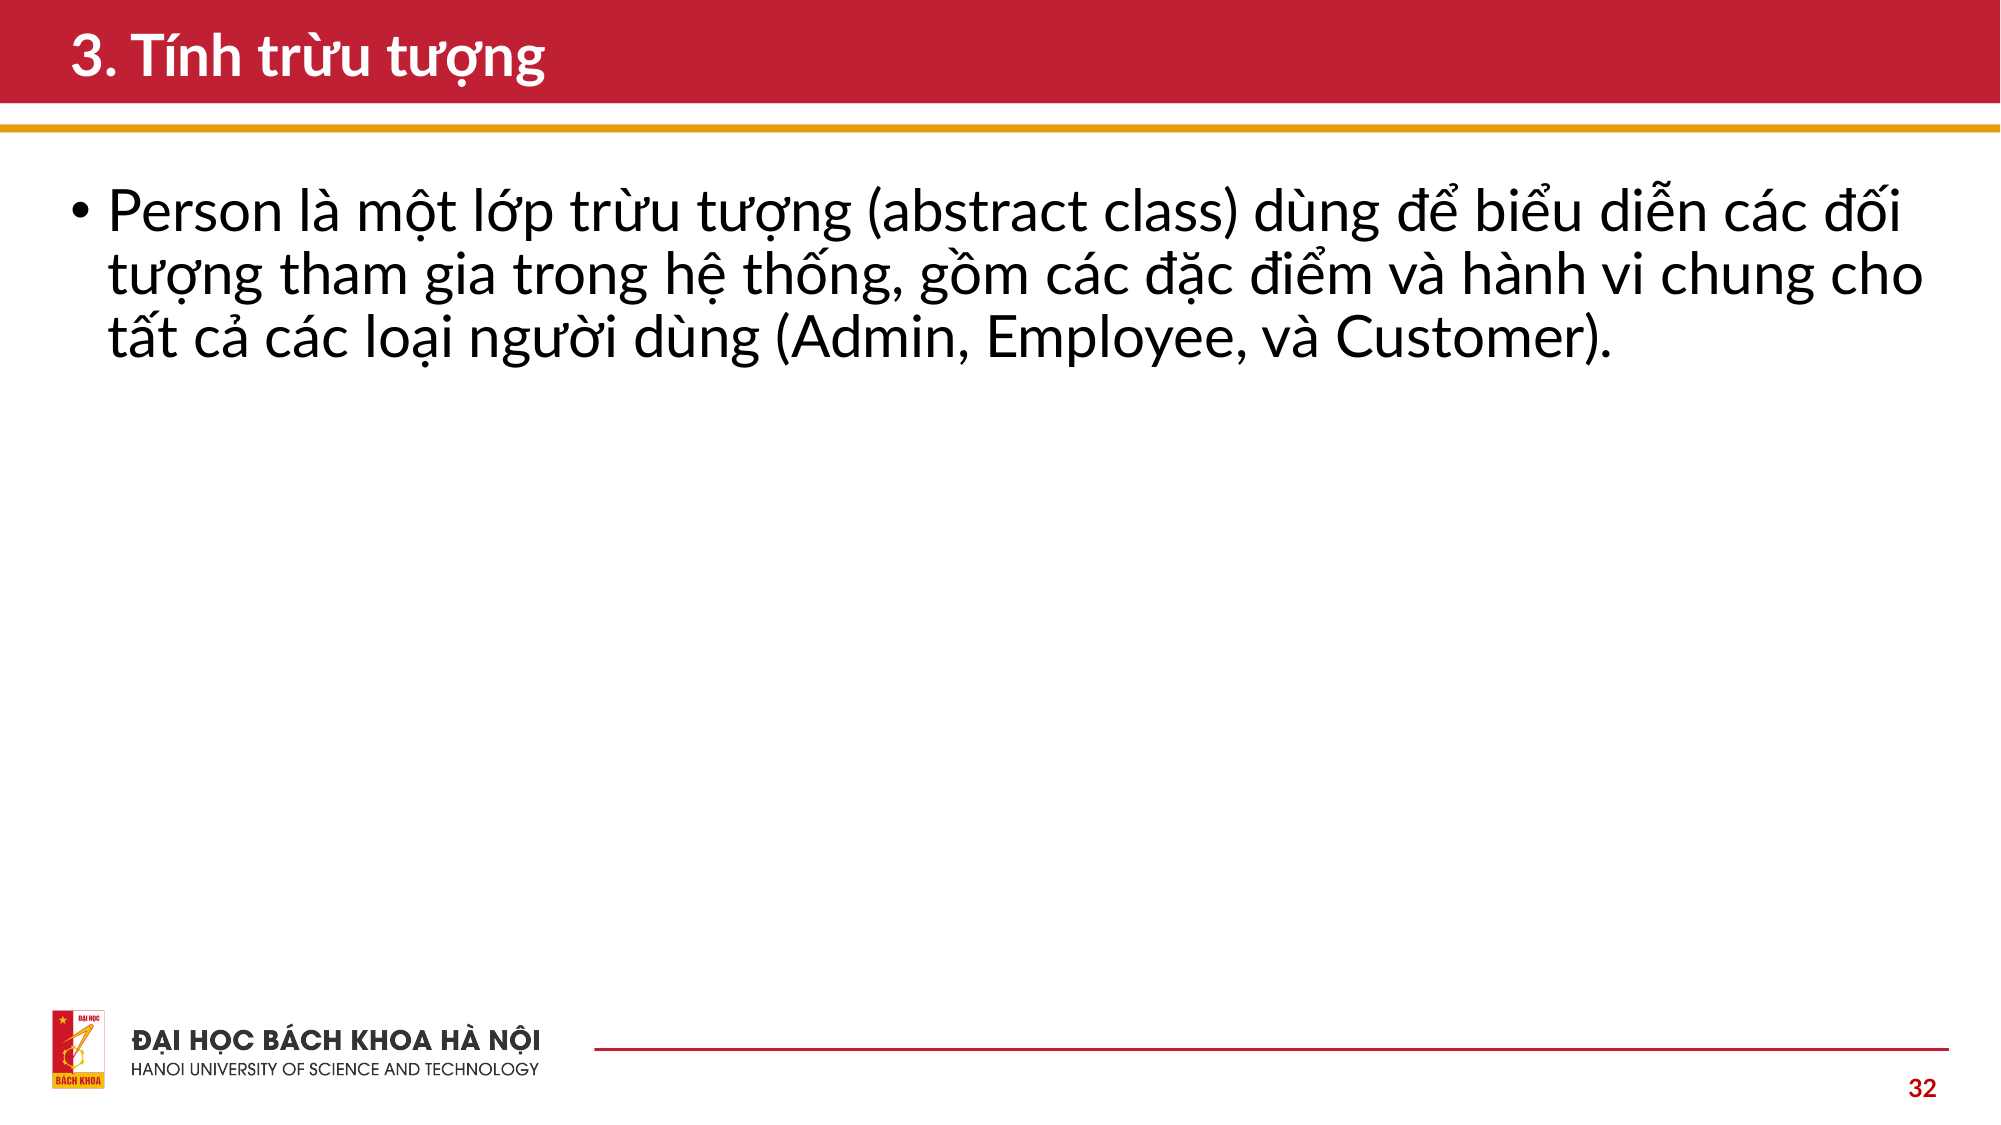

# 3. Tính trừu tượng
Person là một lớp trừu tượng (abstract class) dùng để biểu diễn các đối tượng tham gia trong hệ thống, gồm các đặc điểm và hành vi chung cho tất cả các loại người dùng (Admin, Employee, và Customer).
32